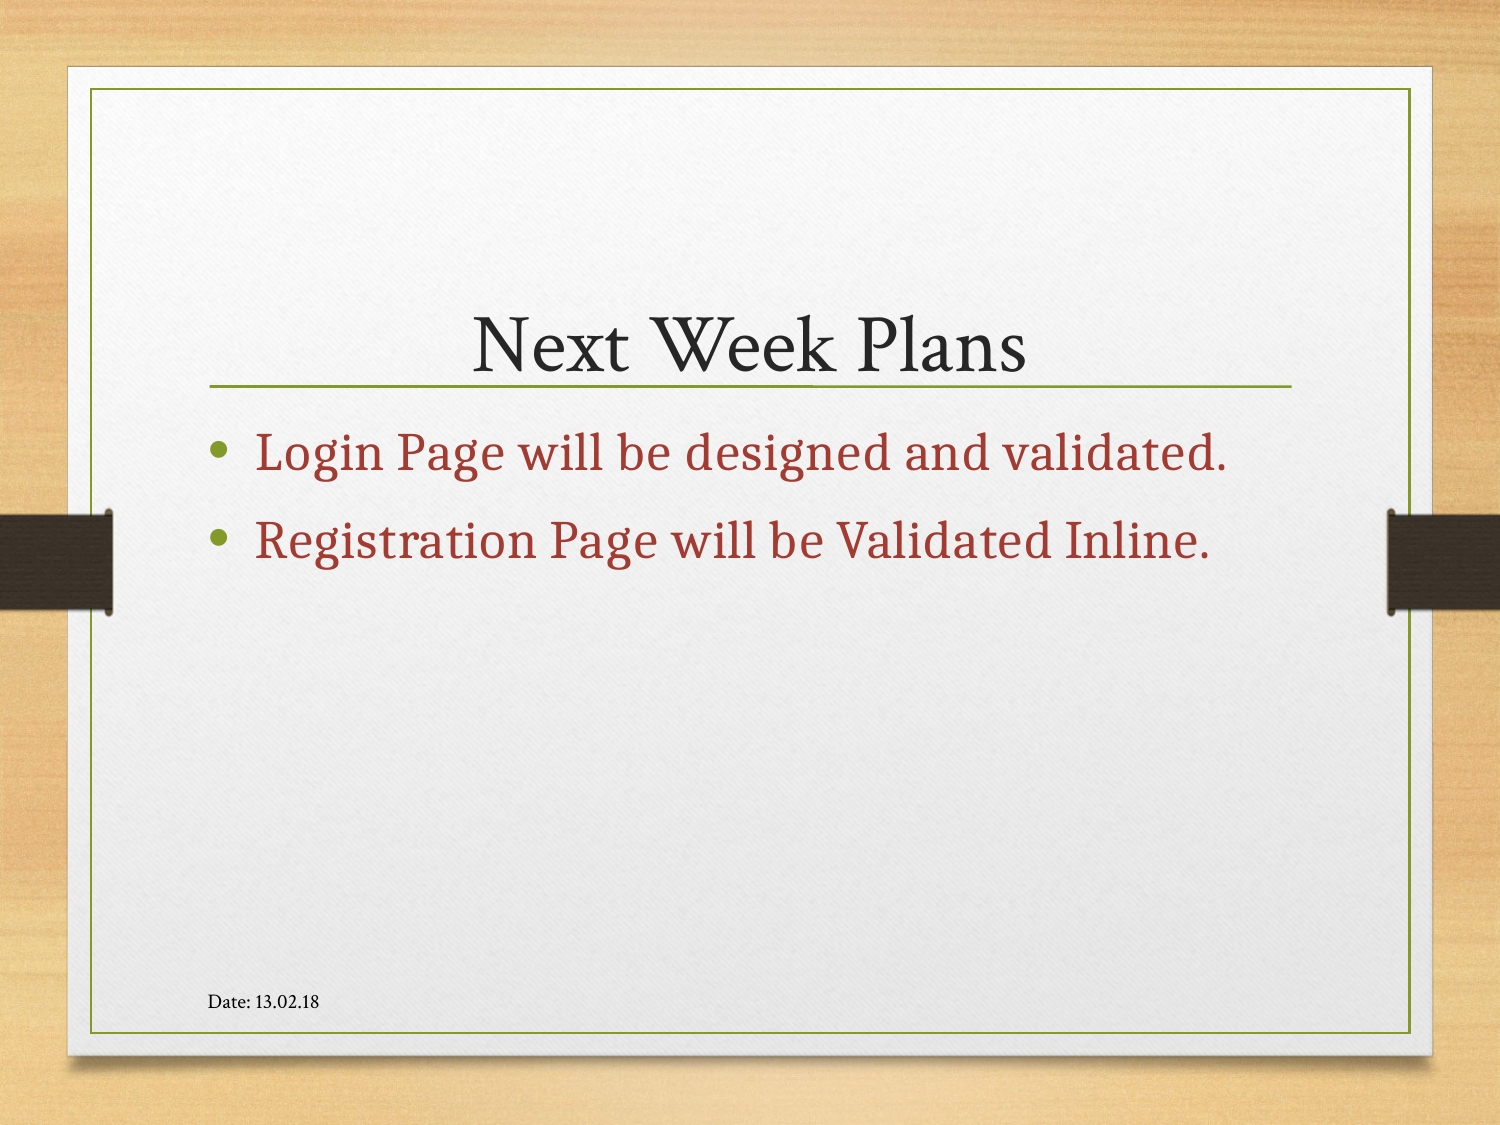

Next Week Plans
Login Page will be designed and validated.
Registration Page will be Validated Inline.
Date: 13.02.18